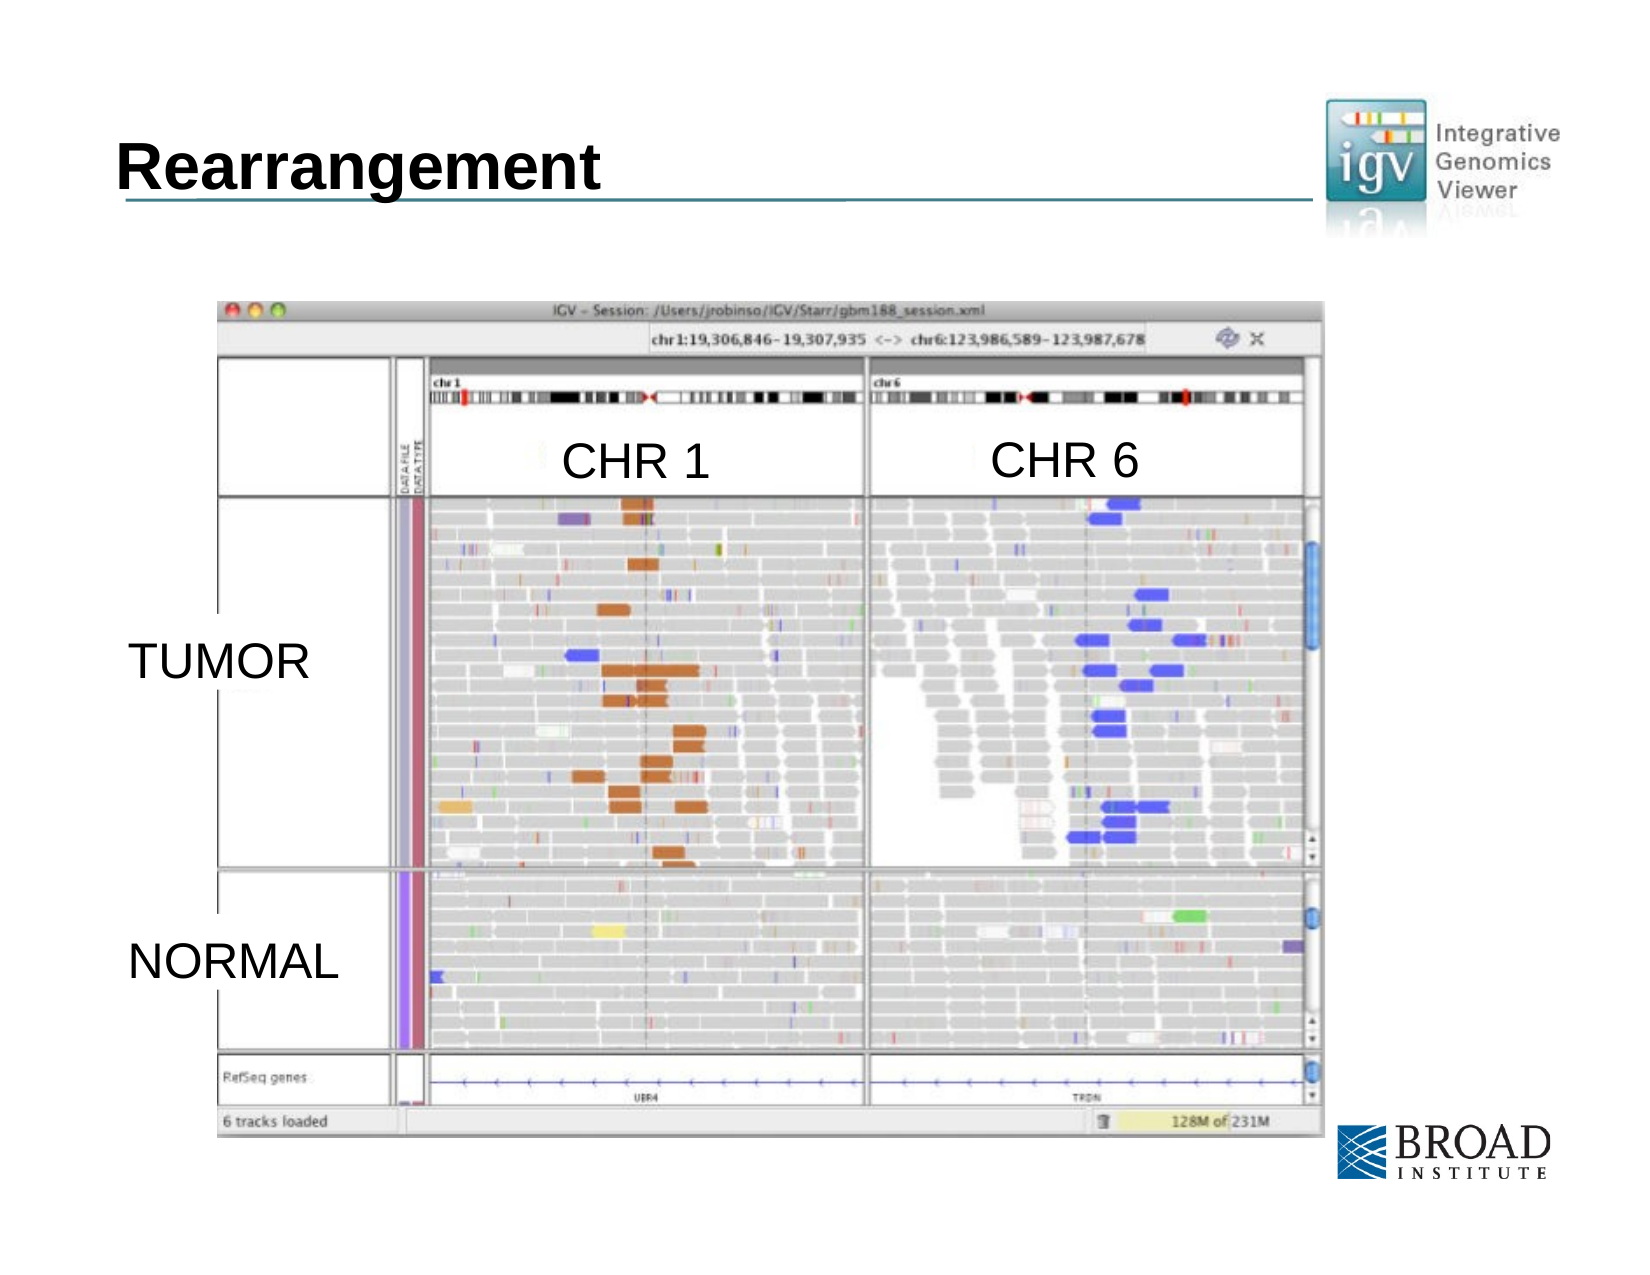

# Rearrangement

CHR 6
CHR 1

TUMOR

NORMAL